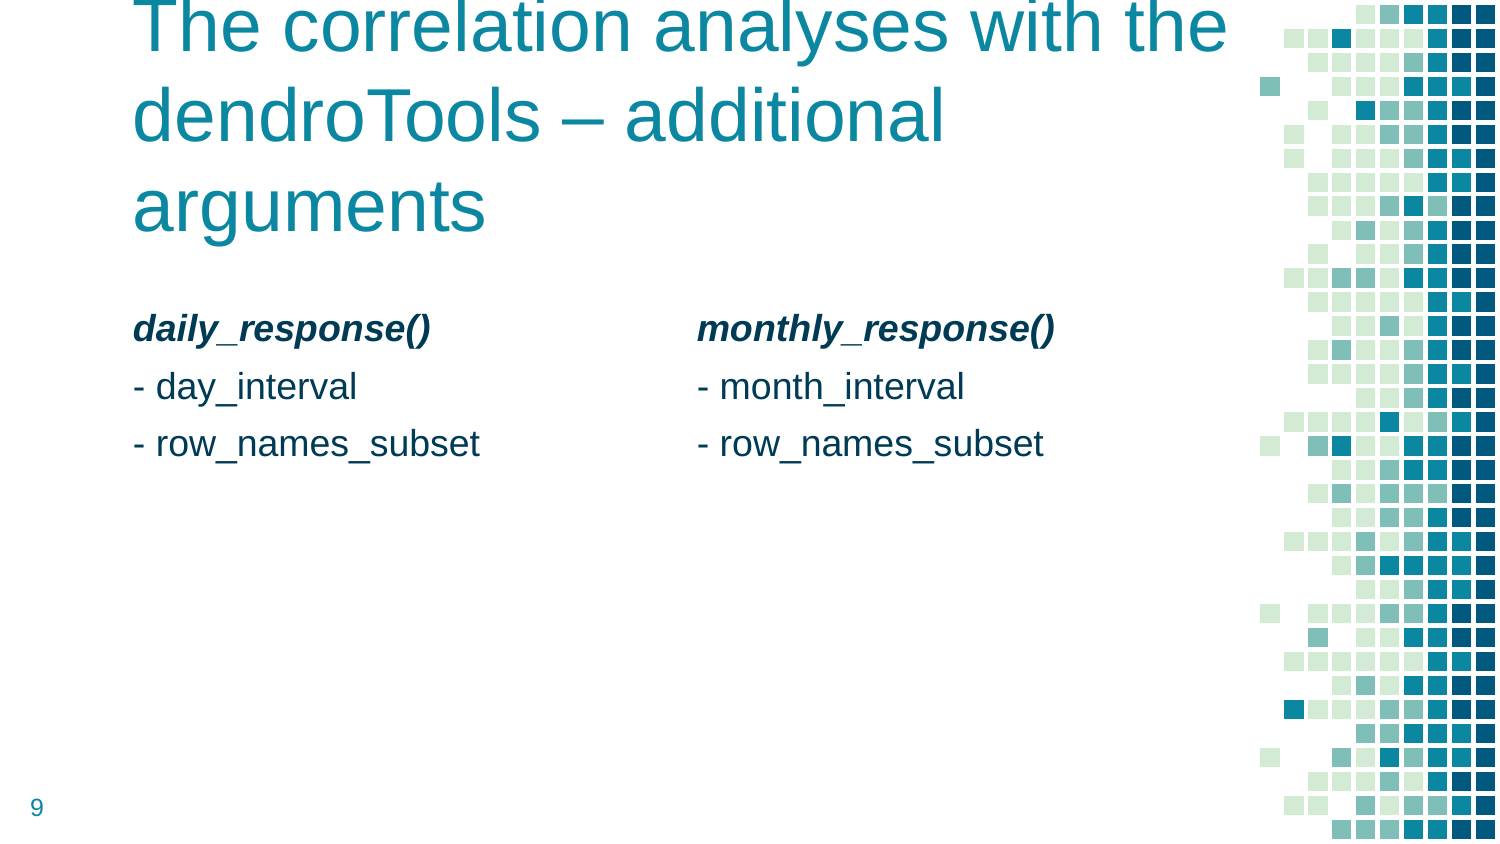

# The correlation analyses with the dendroTools – additional arguments
daily_response()
- day_interval
- row_names_subset

monthly_response()
- month_interval
- row_names_subset

9